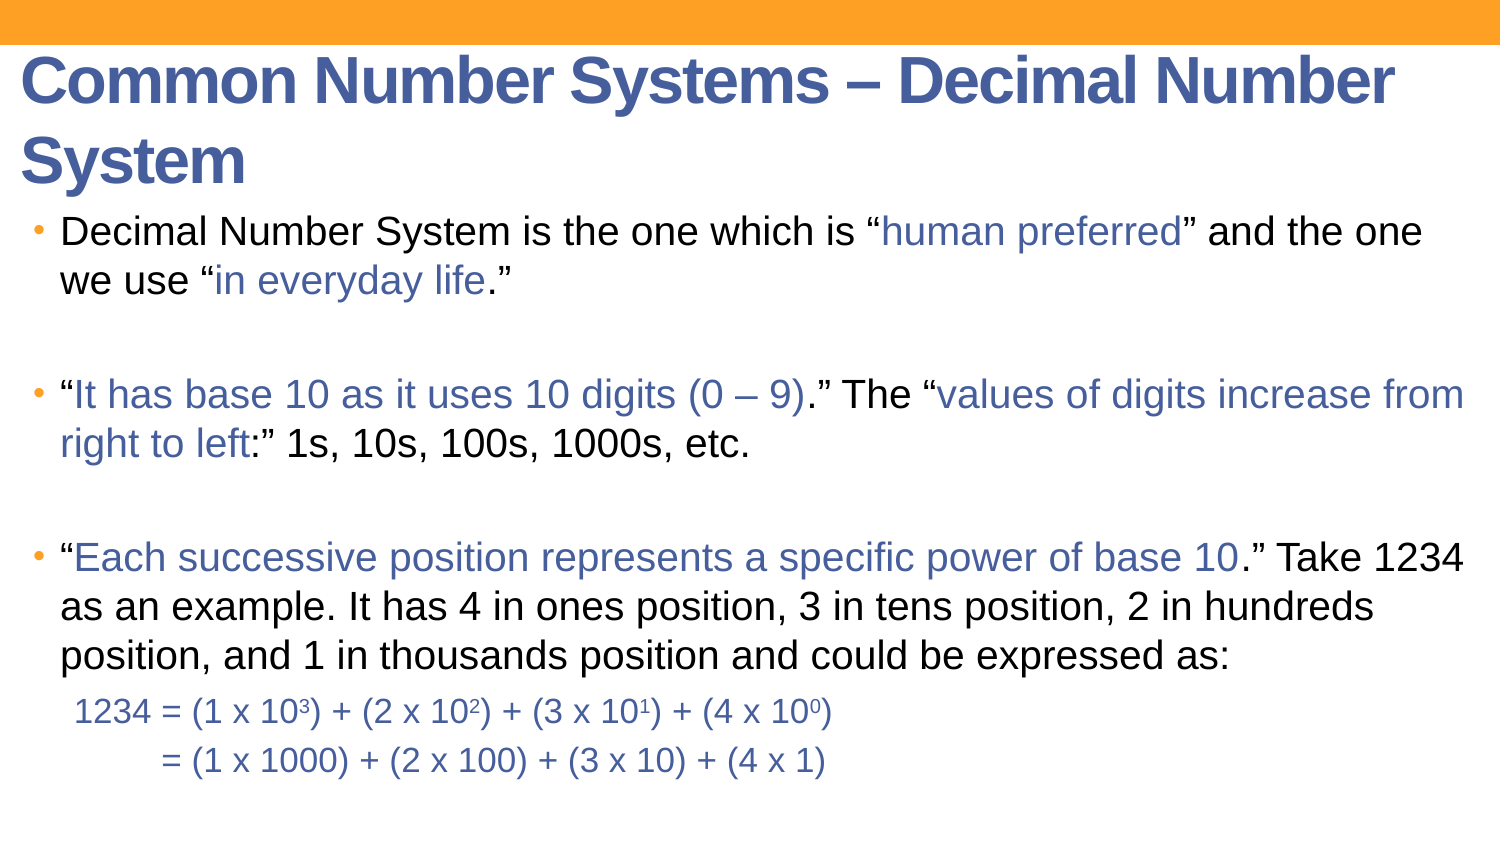

# Common Number Systems – Decimal Number System
Decimal Number System is the one which is “human preferred” and the one we use “in everyday life.”

“It has base 10 as it uses 10 digits (0 – 9).” The “values of digits increase from right to left:” 1s, 10s, 100s, 1000s, etc.

“Each successive position represents a specific power of base 10.” Take 1234 as an example. It has 4 in ones position, 3 in tens position, 2 in hundreds position, and 1 in thousands position and could be expressed as:
1234 = (1 x 103) + (2 x 102) + (3 x 101) + (4 x 100)
         = (1 x 1000) + (2 x 100) + (3 x 10) + (4 x 1)